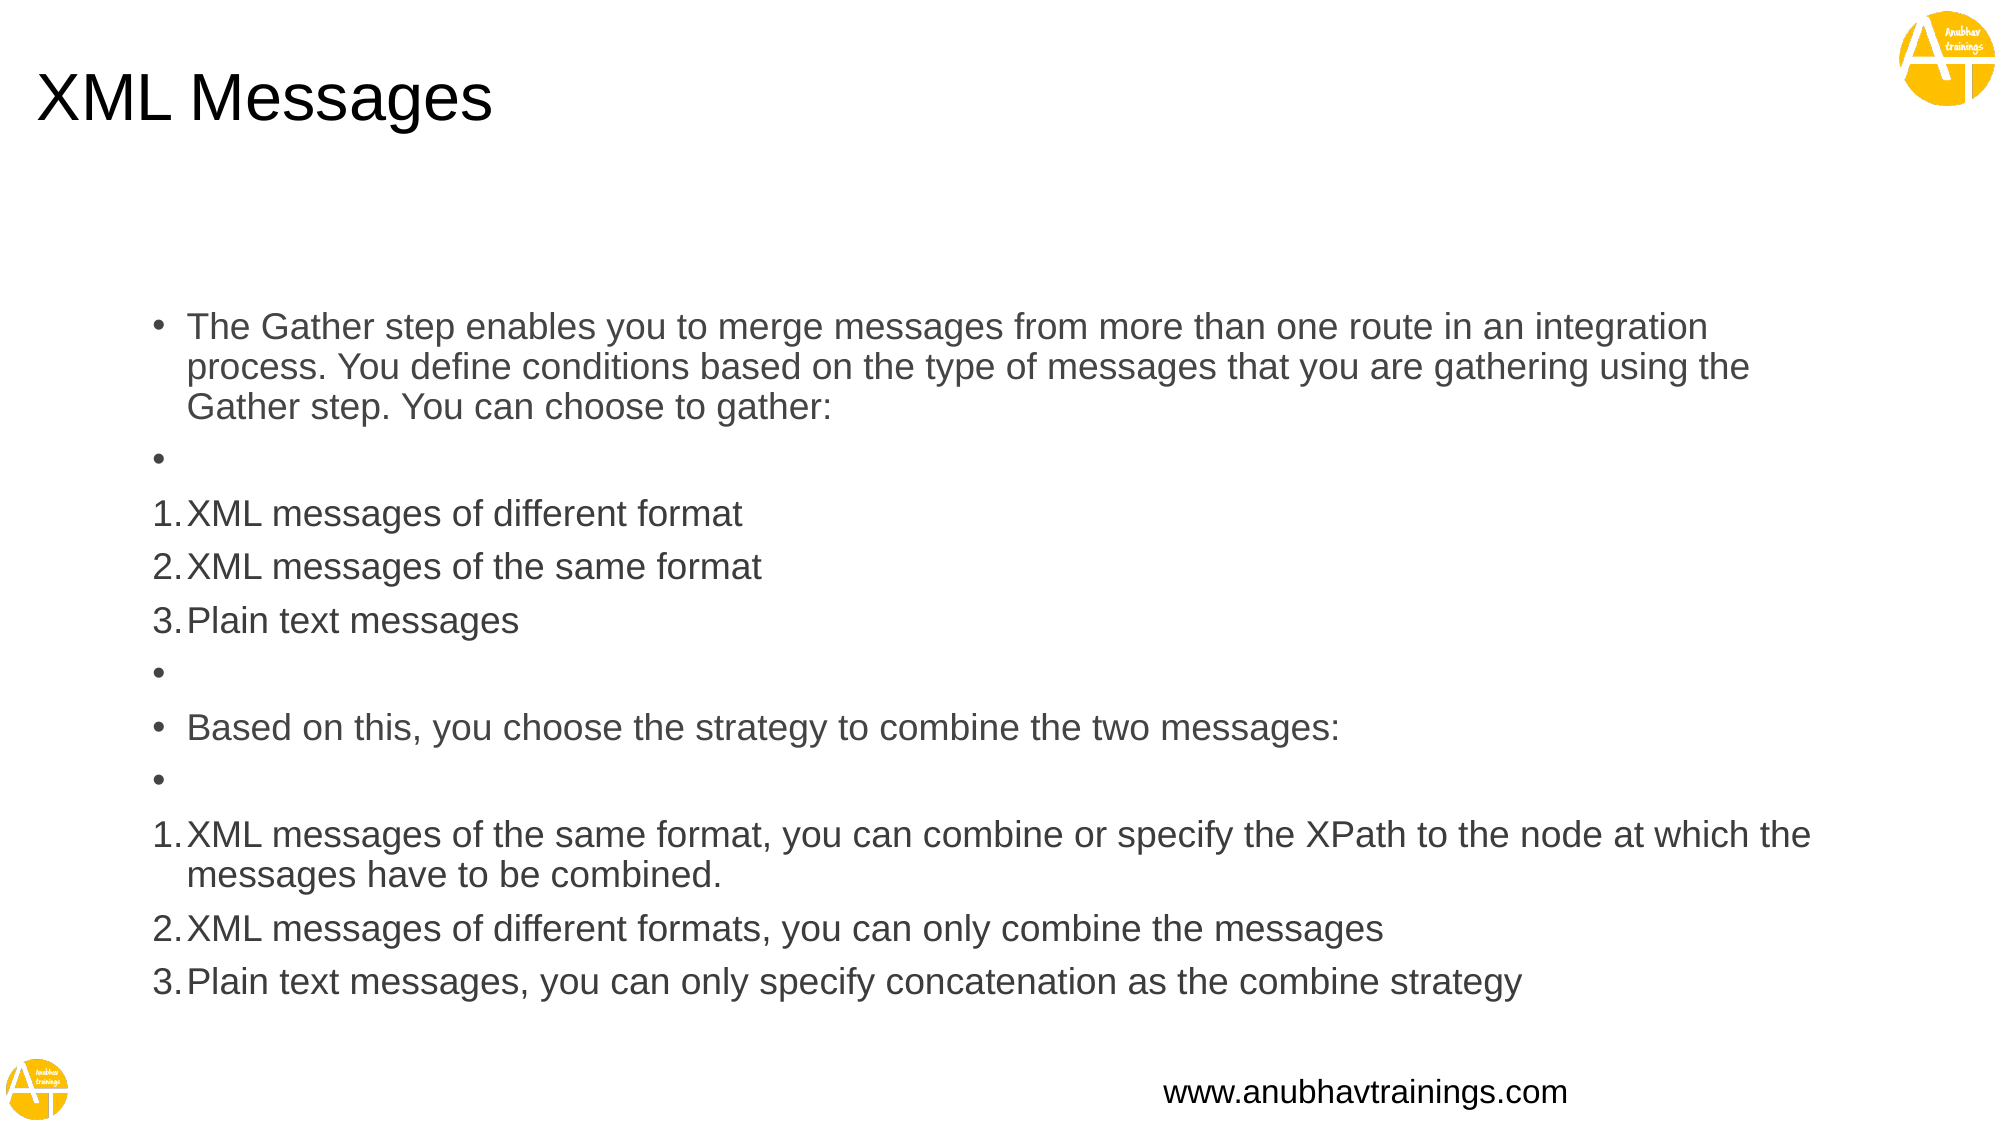

# XML Messages
The Gather step enables you to merge messages from more than one route in an integration process. You define conditions based on the type of messages that you are gathering using the Gather step. You can choose to gather:

XML messages of different format
XML messages of the same format
Plain text messages

Based on this, you choose the strategy to combine the two messages:

XML messages of the same format, you can combine or specify the XPath to the node at which the messages have to be combined.
XML messages of different formats, you can only combine the messages
Plain text messages, you can only specify concatenation as the combine strategy